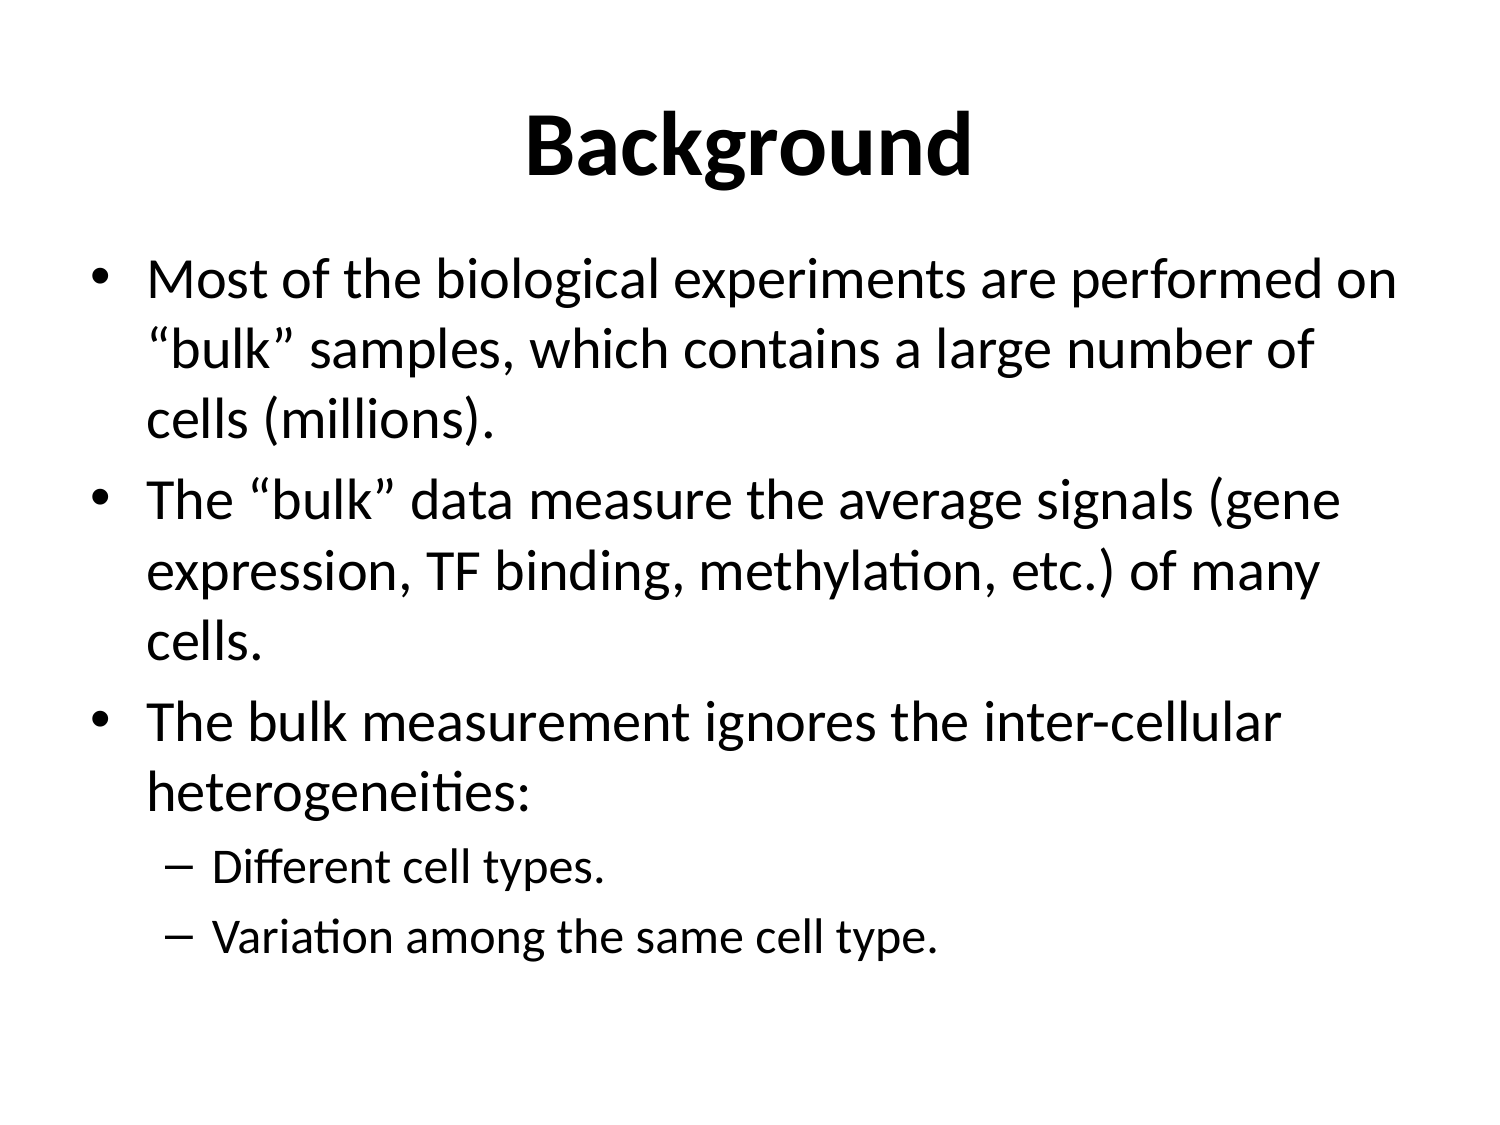

# Background
Most of the biological experiments are performed on “bulk” samples, which contains a large number of cells (millions).
The “bulk” data measure the average signals (gene expression, TF binding, methylation, etc.) of many cells.
The bulk measurement ignores the inter-cellular heterogeneities:
Different cell types.
Variation among the same cell type.